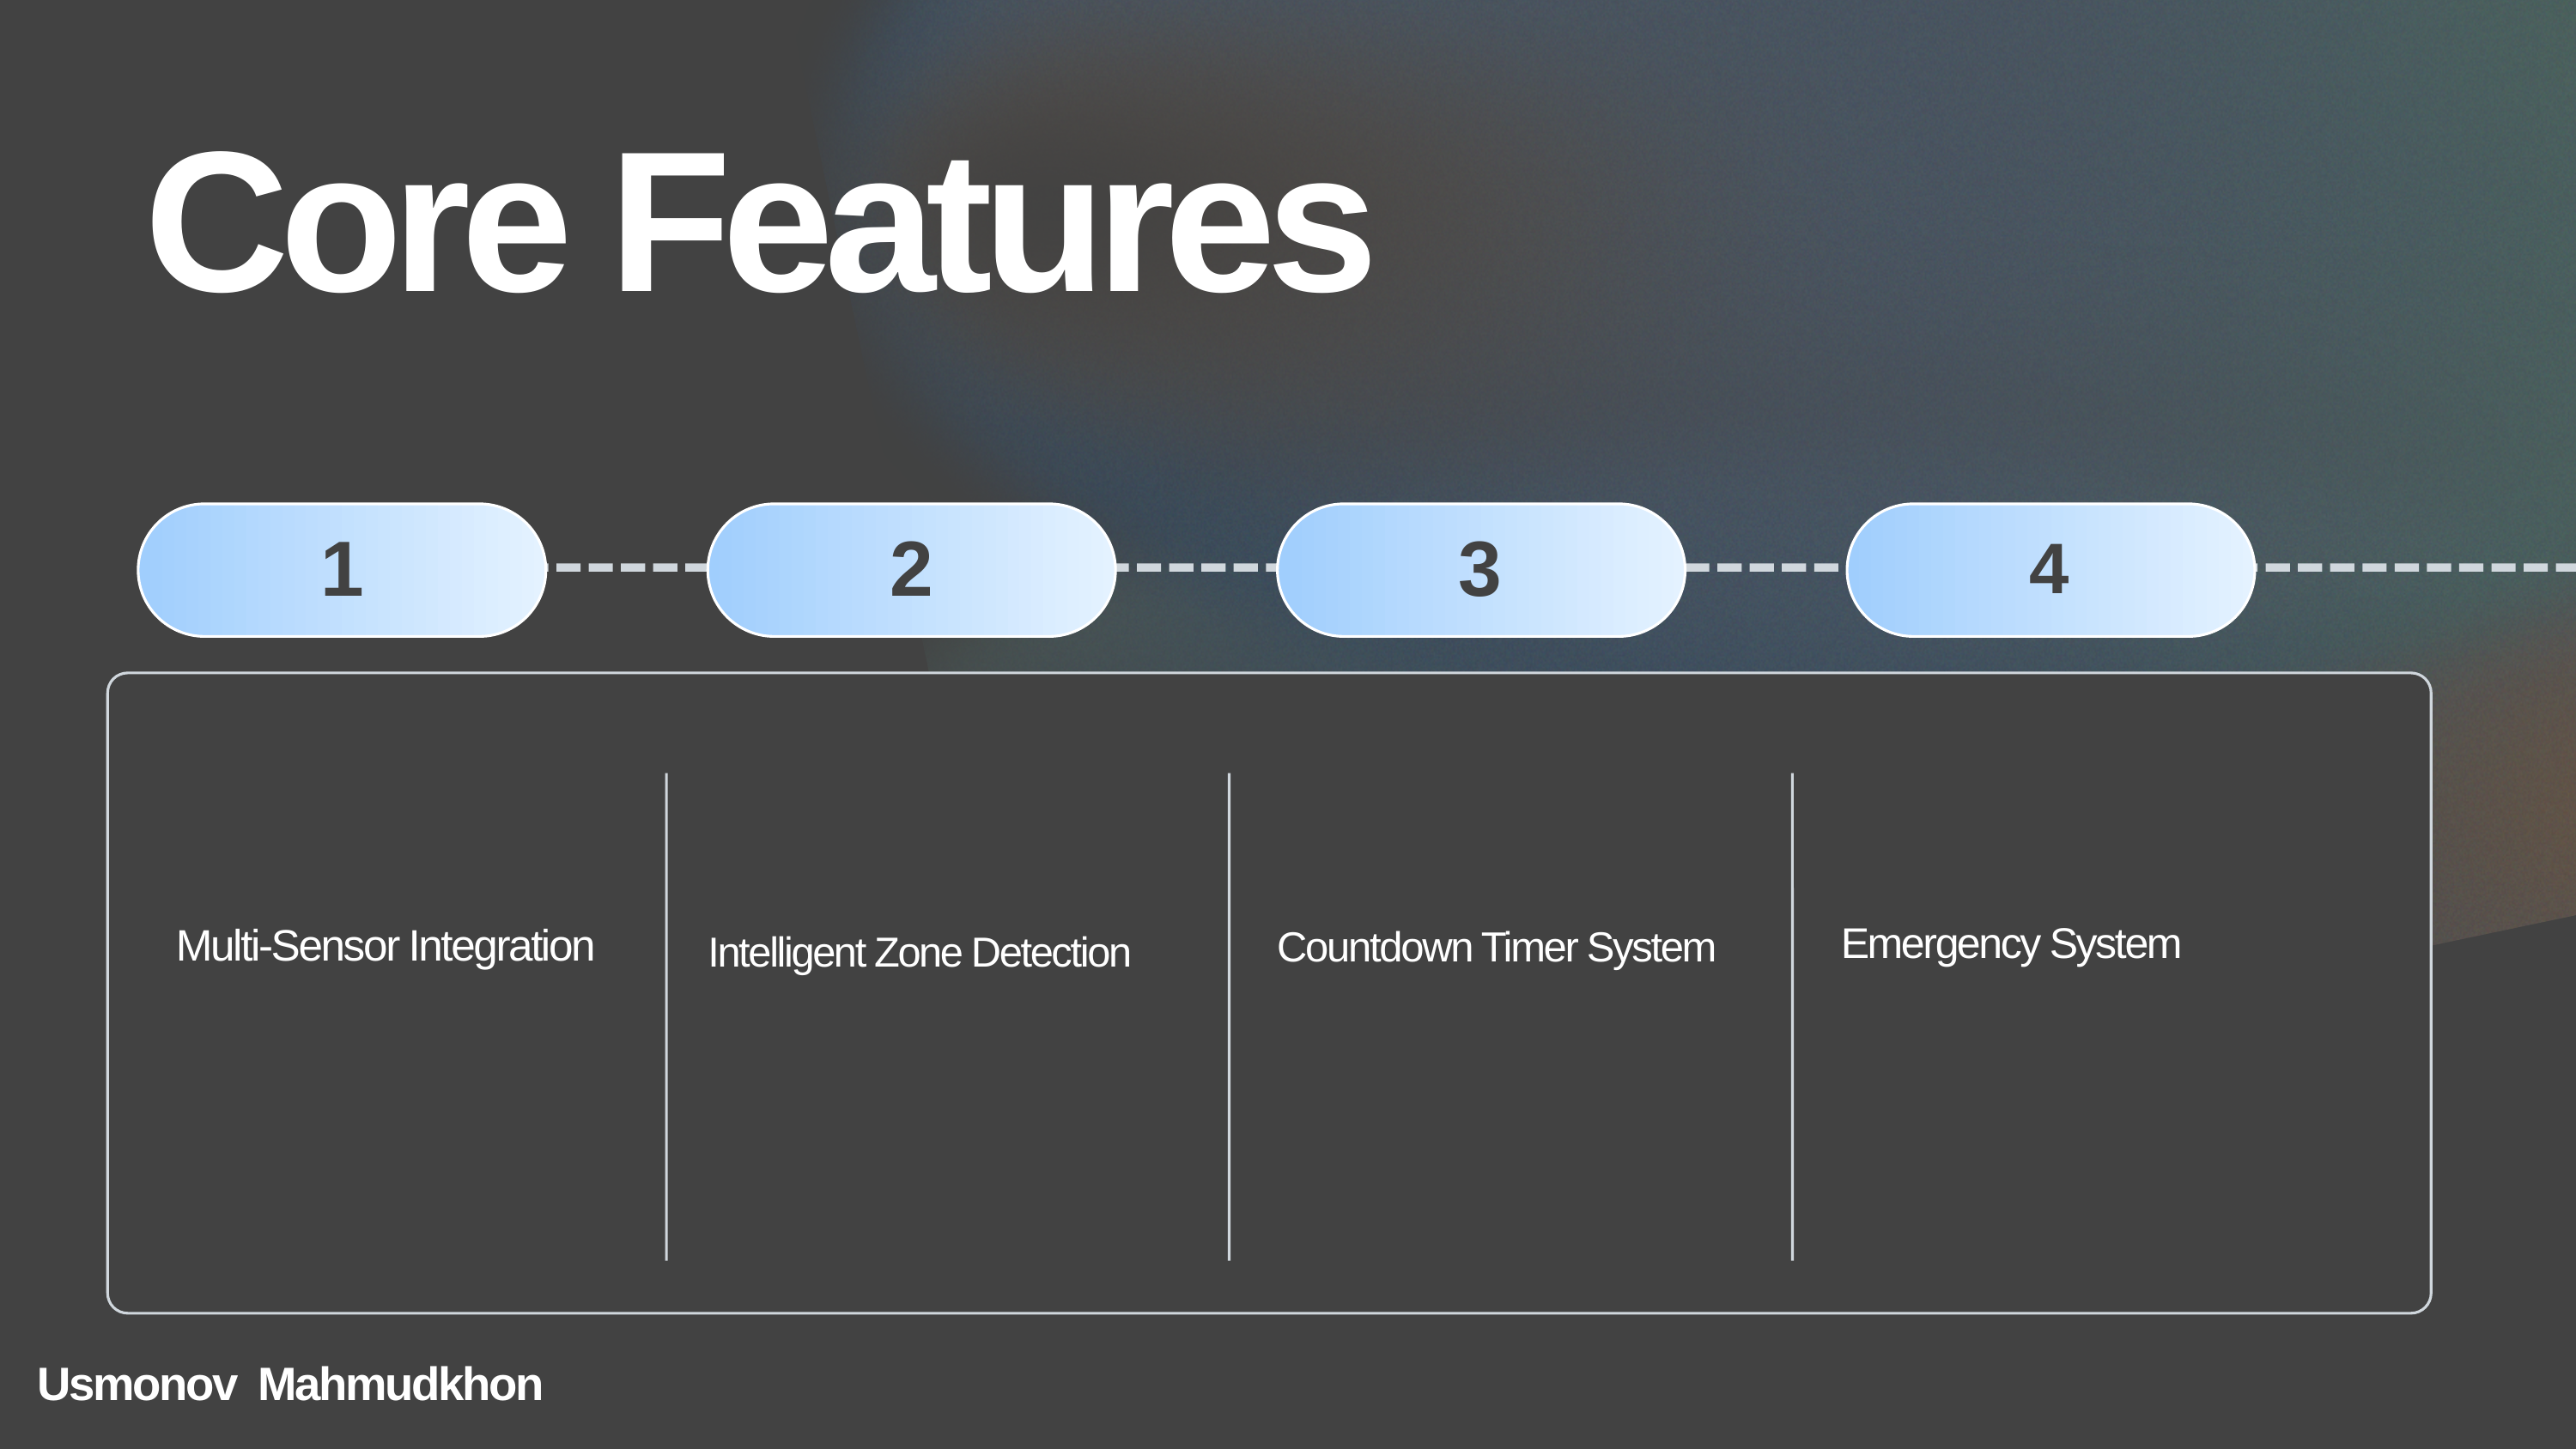

Core Features

1
2
3
4

Multi-Sensor Integration

Emergency System

Countdown Timer System

Intelligent Zone Detection

Usmonov  Mahmudkhon